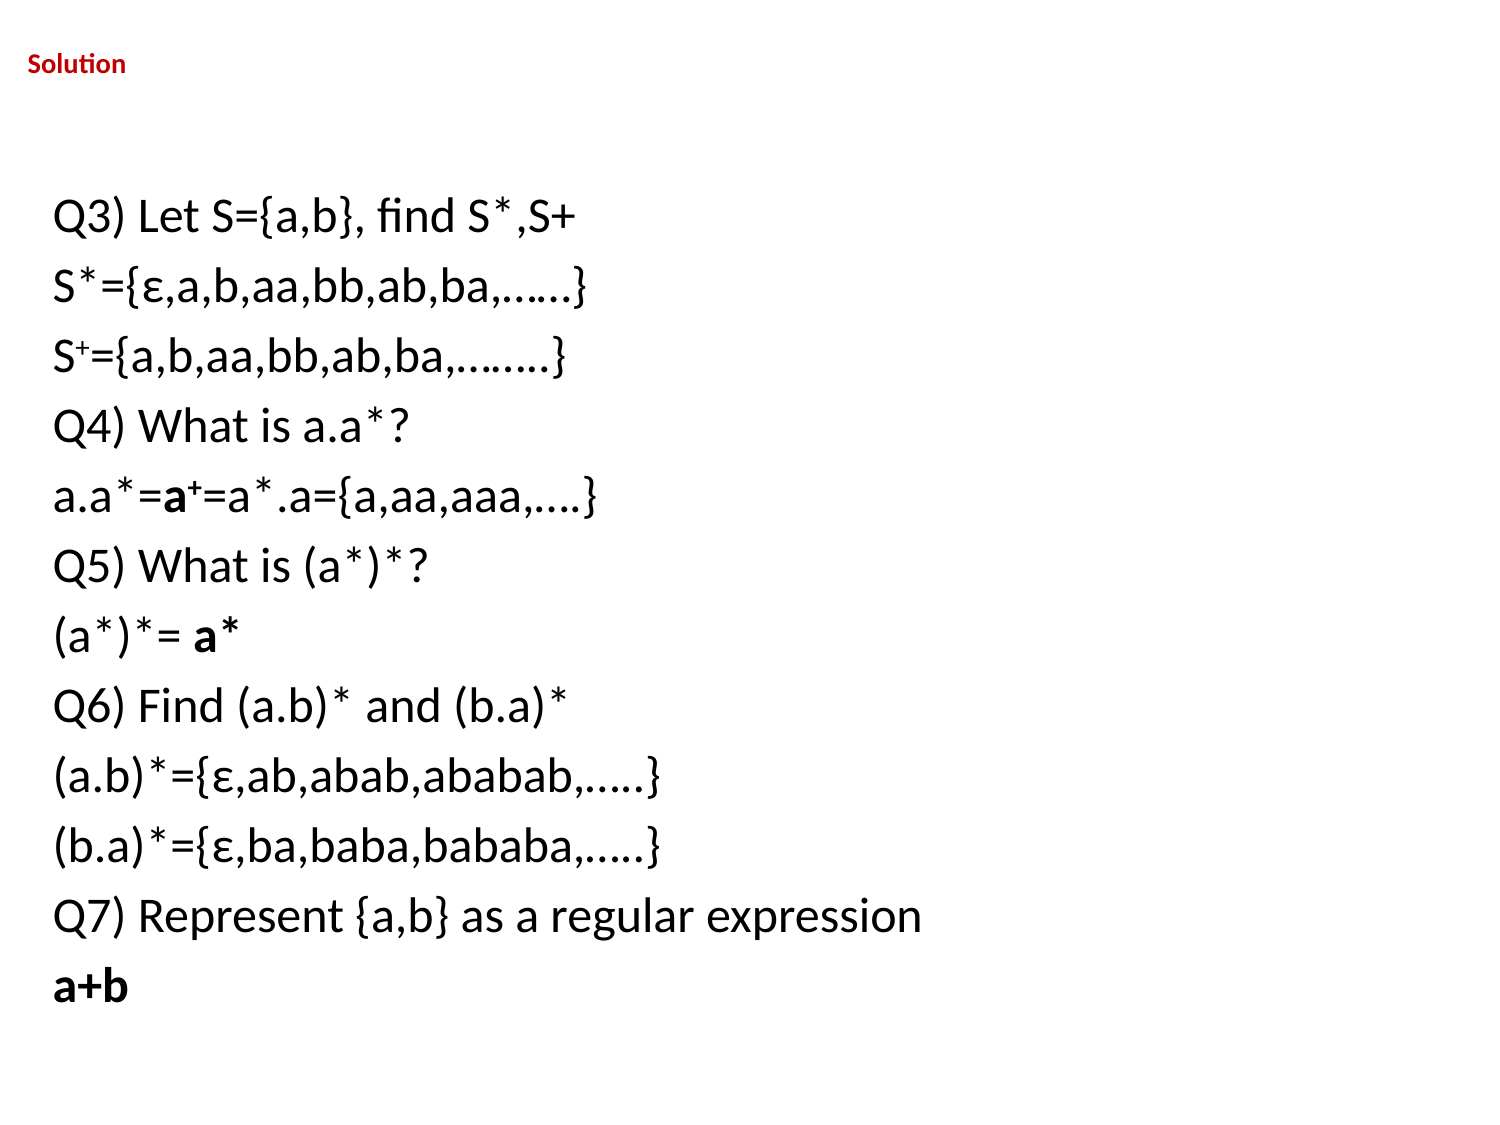

# Solution
Q3) Let S={a,b}, find S*,S+
S*={ε,a,b,aa,bb,ab,ba,……}
S+={a,b,aa,bb,ab,ba,……..}
Q4) What is a.a*?
a.a*=a+=a*.a={a,aa,aaa,….}
Q5) What is (a*)*?
(a*)*= a*
Q6) Find (a.b)* and (b.a)*
(a.b)*={ε,ab,abab,ababab,…..}
(b.a)*={ε,ba,baba,bababa,…..}
Q7) Represent {a,b} as a regular expression
a+b